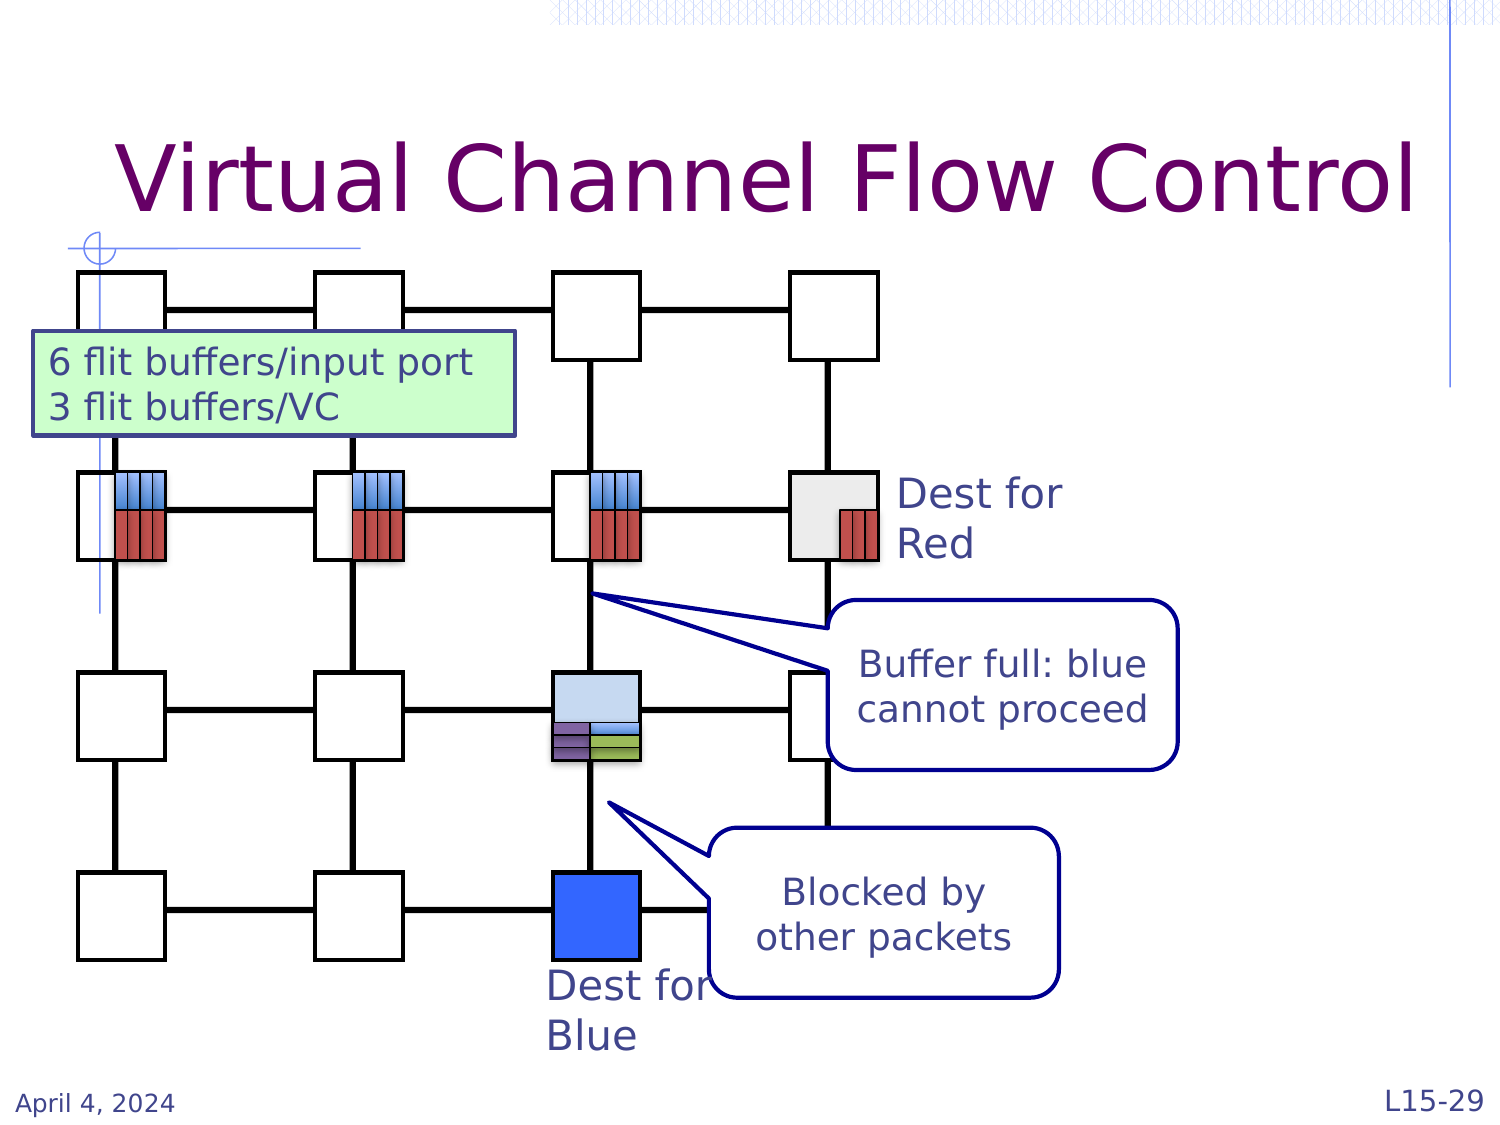

# Virtual Channel Flow Control

6 flit buffers/input port
3 flit buffers/VC

Dest for Red

Buffer full: blue cannot proceed

Blocked by other packets

Dest for Blue
April 4, 2024
L15-29